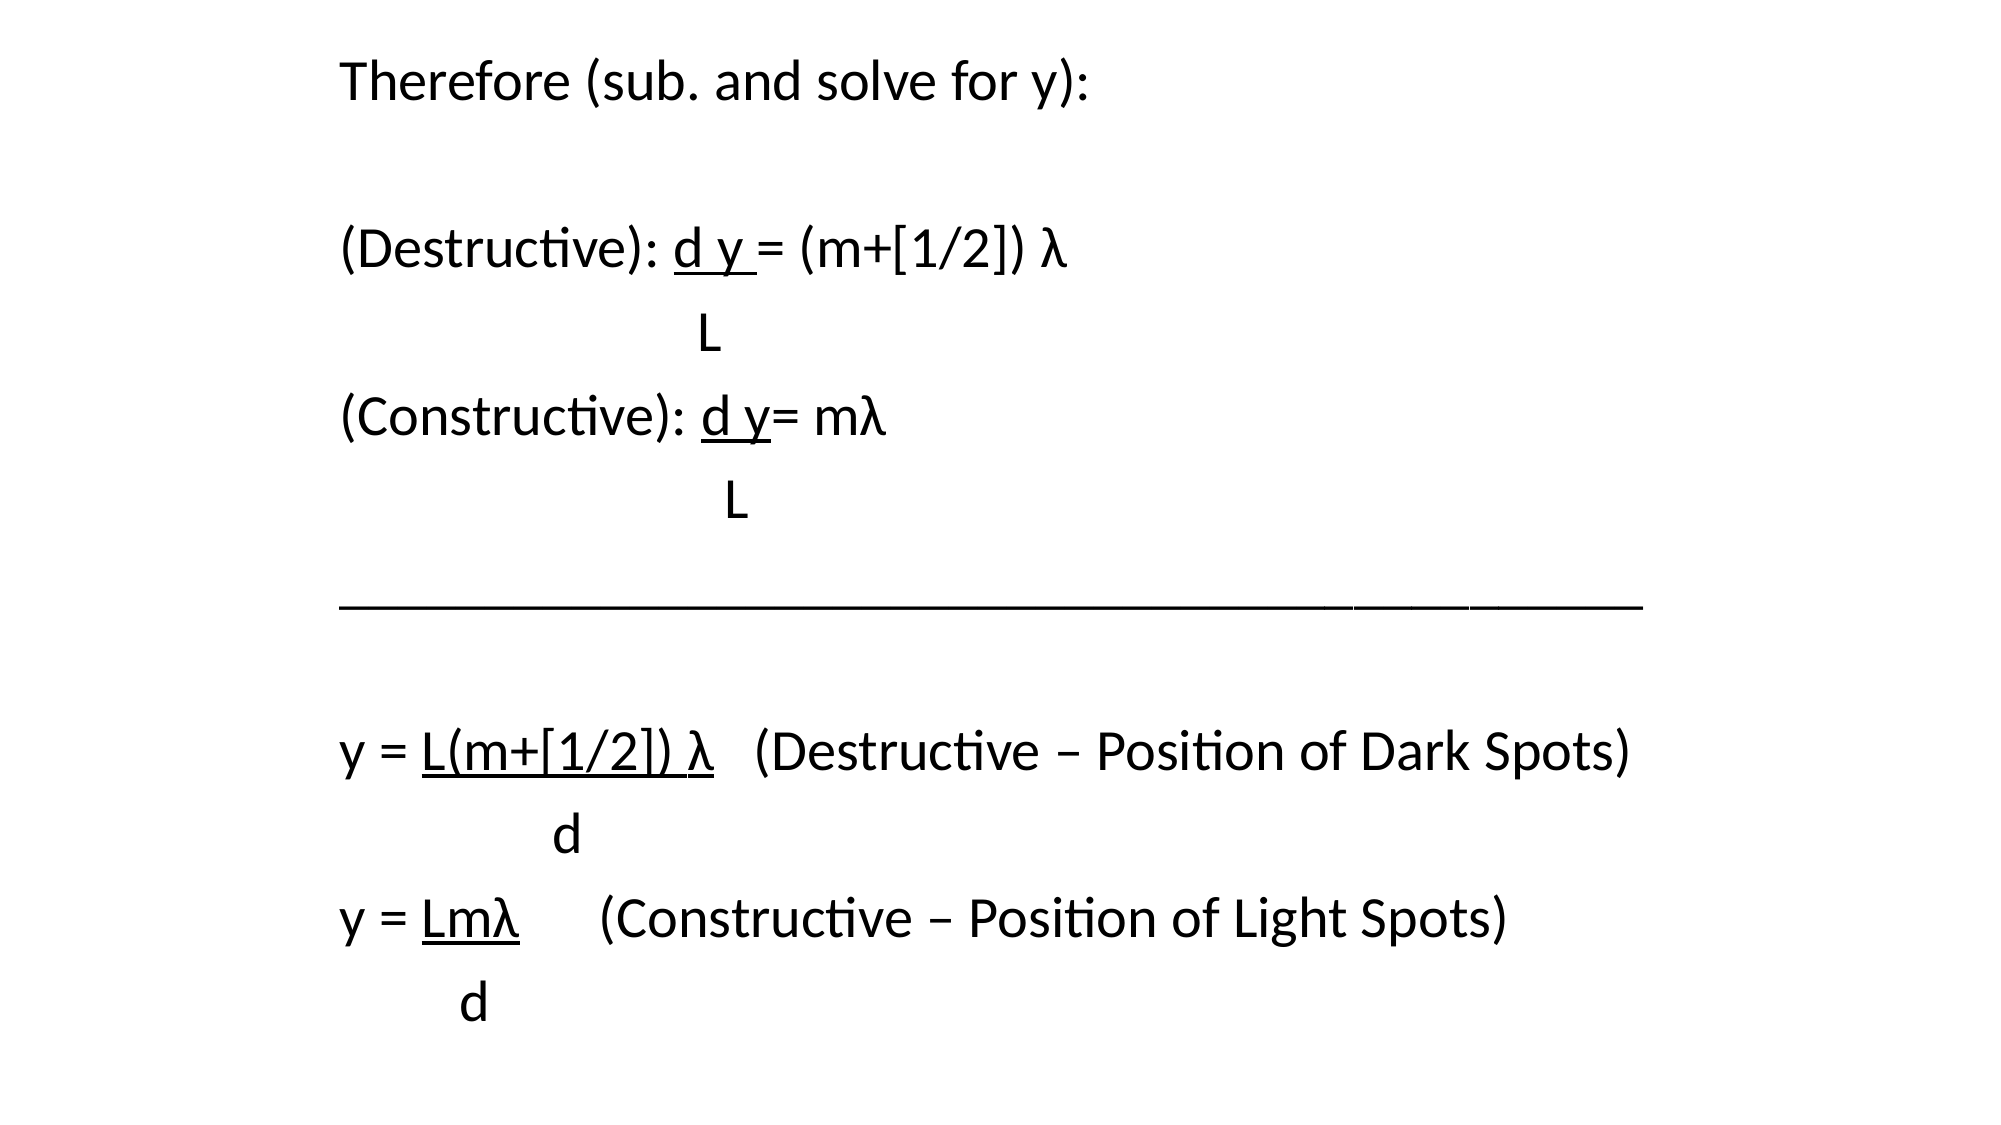

Therefore (sub. and solve for y):

(Destructive): d y = (m+[1/2]) λ
                           L
(Constructive): d y= mλ
                             L
_____________________________________________

y = L(m+[1/2]) λ   (Destructive – Position of Dark Spots)
                d
y = Lmλ      (Constructive – Position of Light Spots)
         d